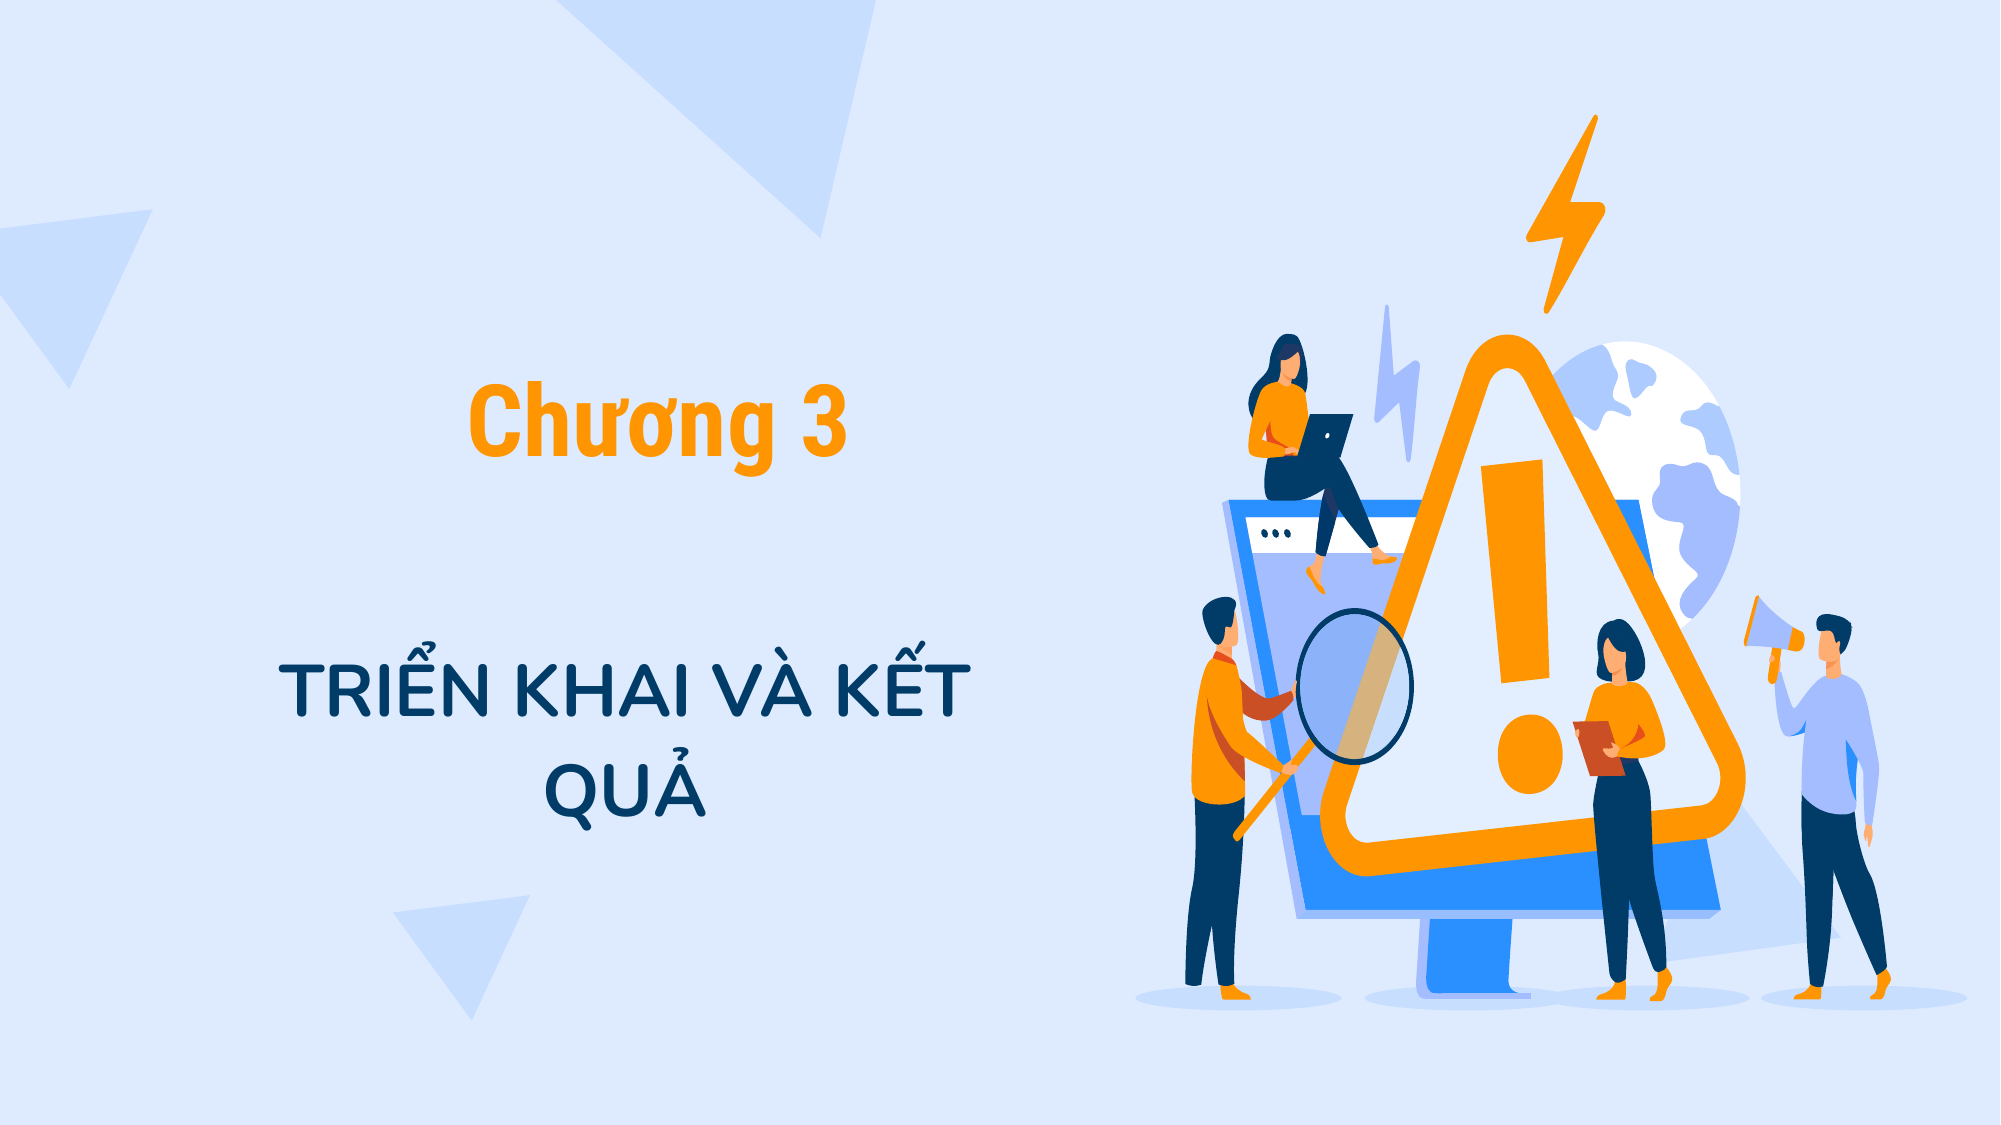

# Chương 3
TRIỂN KHAI VÀ KẾT QUẢ